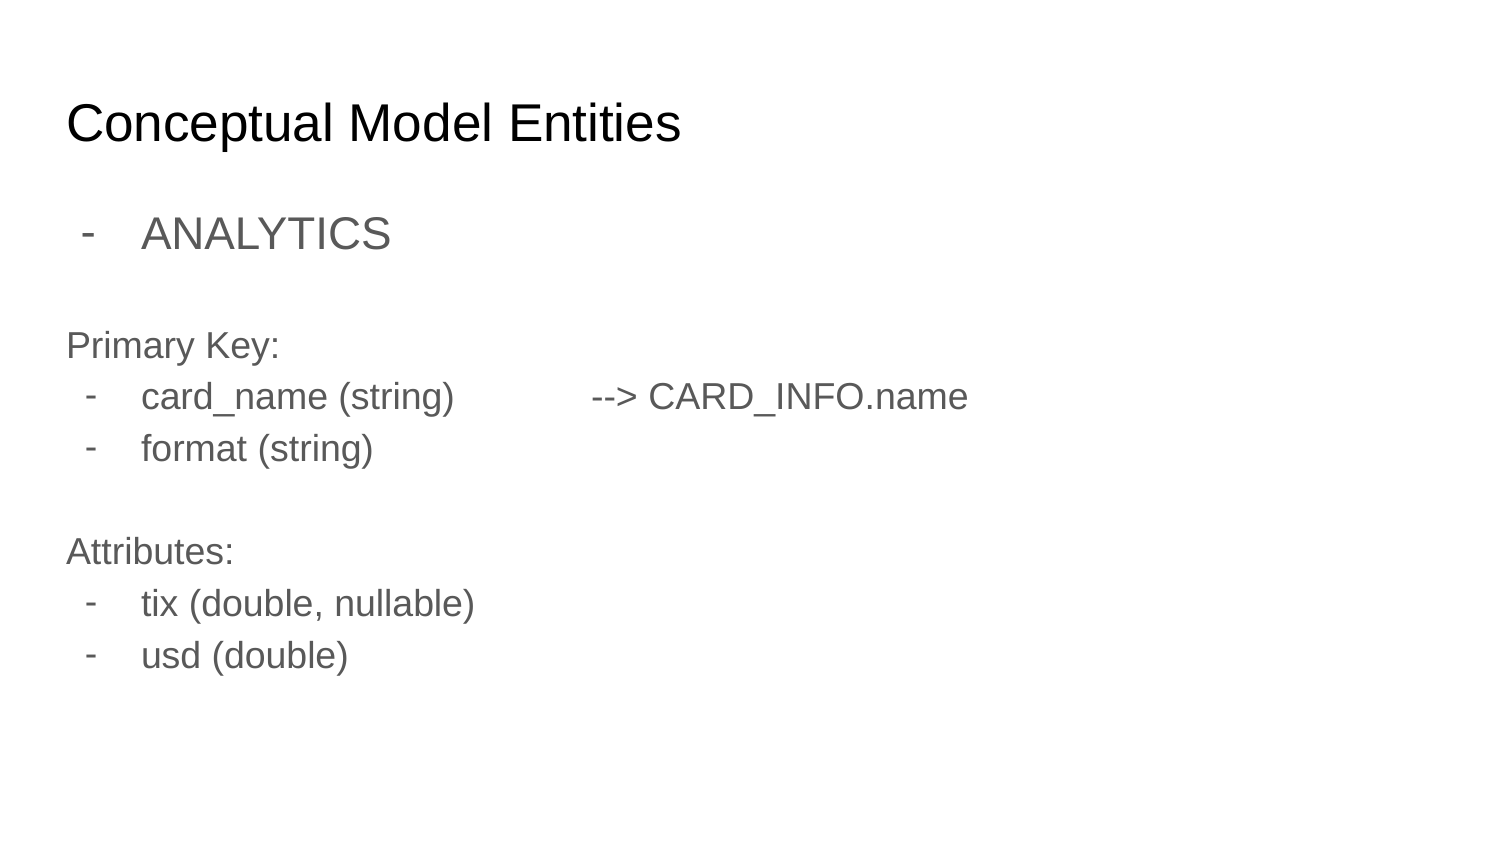

# Conceptual Model Entities

ANALYTICS

Primary Key:
card_name (string)	--> CARD_INFO.name
format (string)

Attributes:
tix (double, nullable)
usd (double)